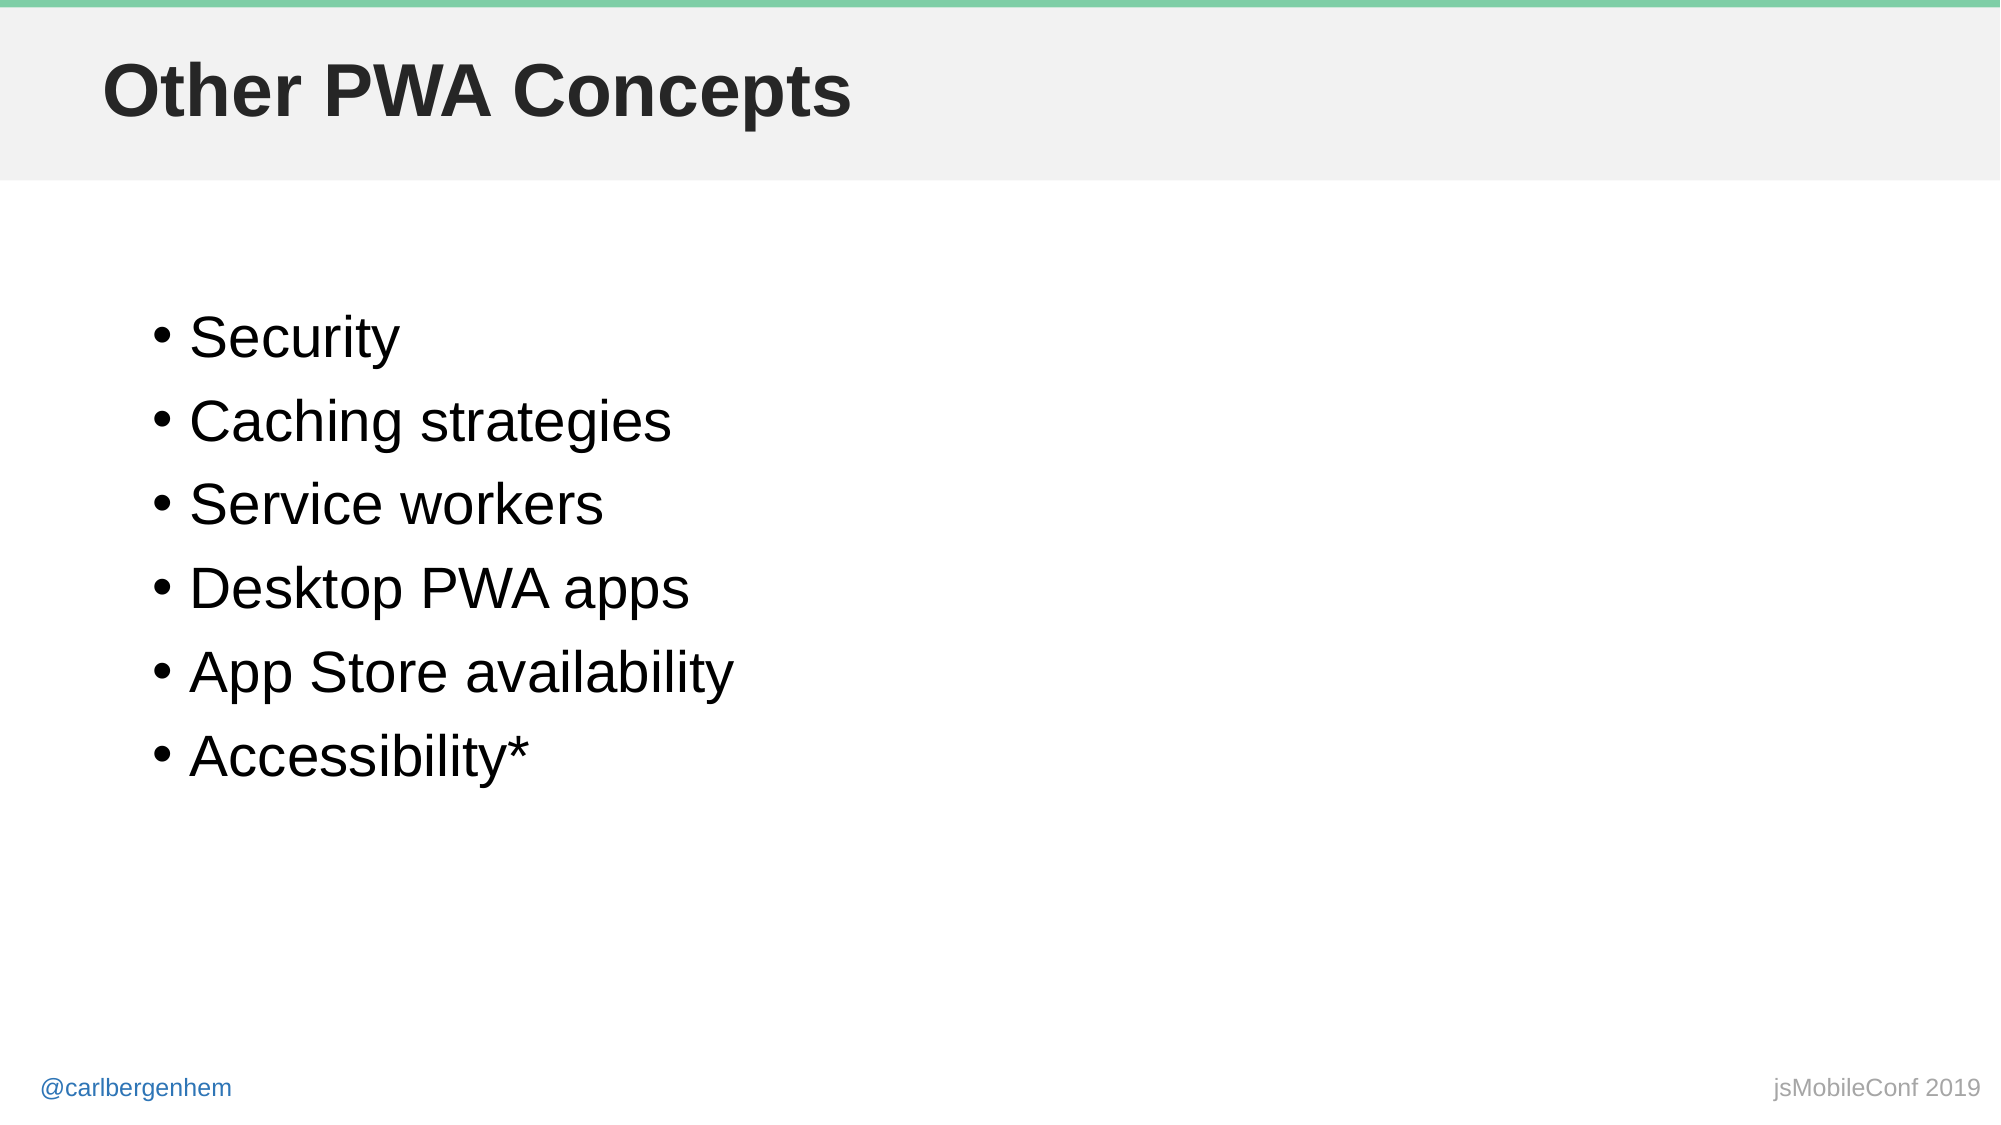

# Other PWA Concepts
Security
Caching strategies
Service workers
Desktop PWA apps
App Store availability
Accessibility*